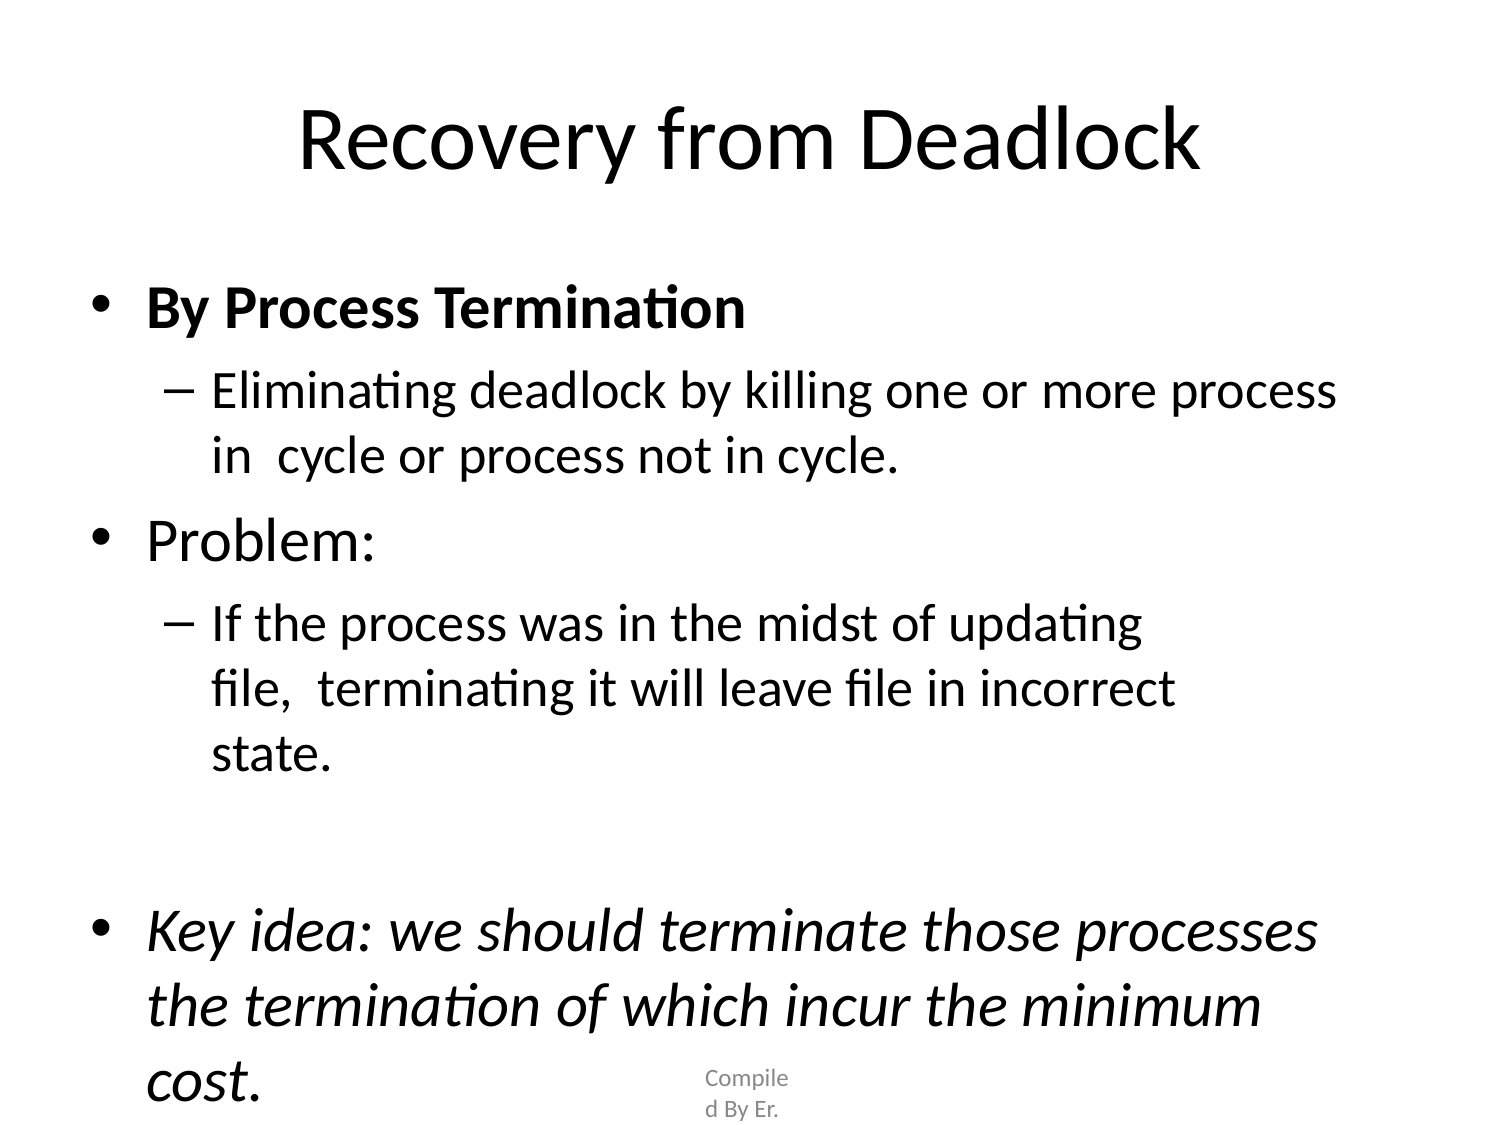

# Recovery from Deadlock
By Process Termination
Eliminating deadlock by killing one or more process in  cycle or process not in cycle.
Problem:
If the process was in the midst of updating file,  terminating it will leave file in incorrect state.

Key idea: we should terminate those processes  the termination of which incur the minimum cost.
Compiled By Er. Nawaraj Bhandari